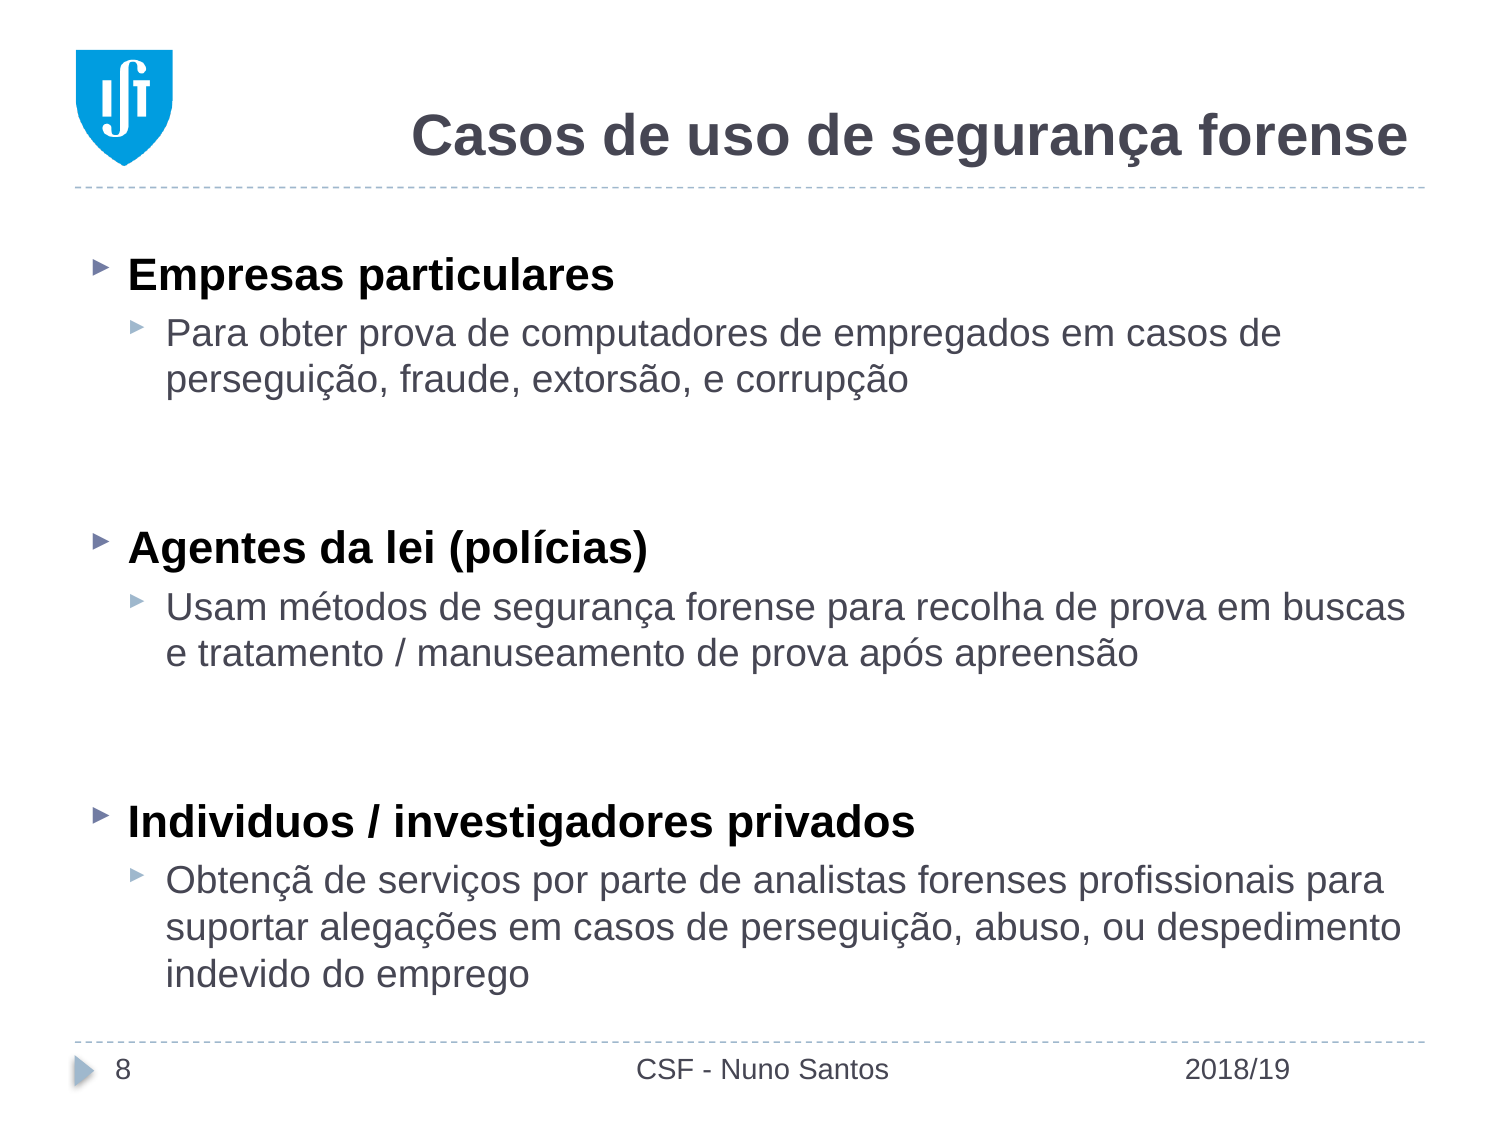

# Casos de uso de segurança forense

Empresas particulares
Para obter prova de computadores de empregados em casos de perseguição, fraude, extorsão, e corrupção

Agentes da lei (polícias)
Usam métodos de segurança forense para recolha de prova em buscas e tratamento / manuseamento de prova após apreensão

Individuos / investigadores privados
Obtençã de serviços por parte de analistas forenses profissionais para suportar alegações em casos de perseguição, abuso, ou despedimento indevido do emprego
8
CSF - Nuno Santos
2018/19